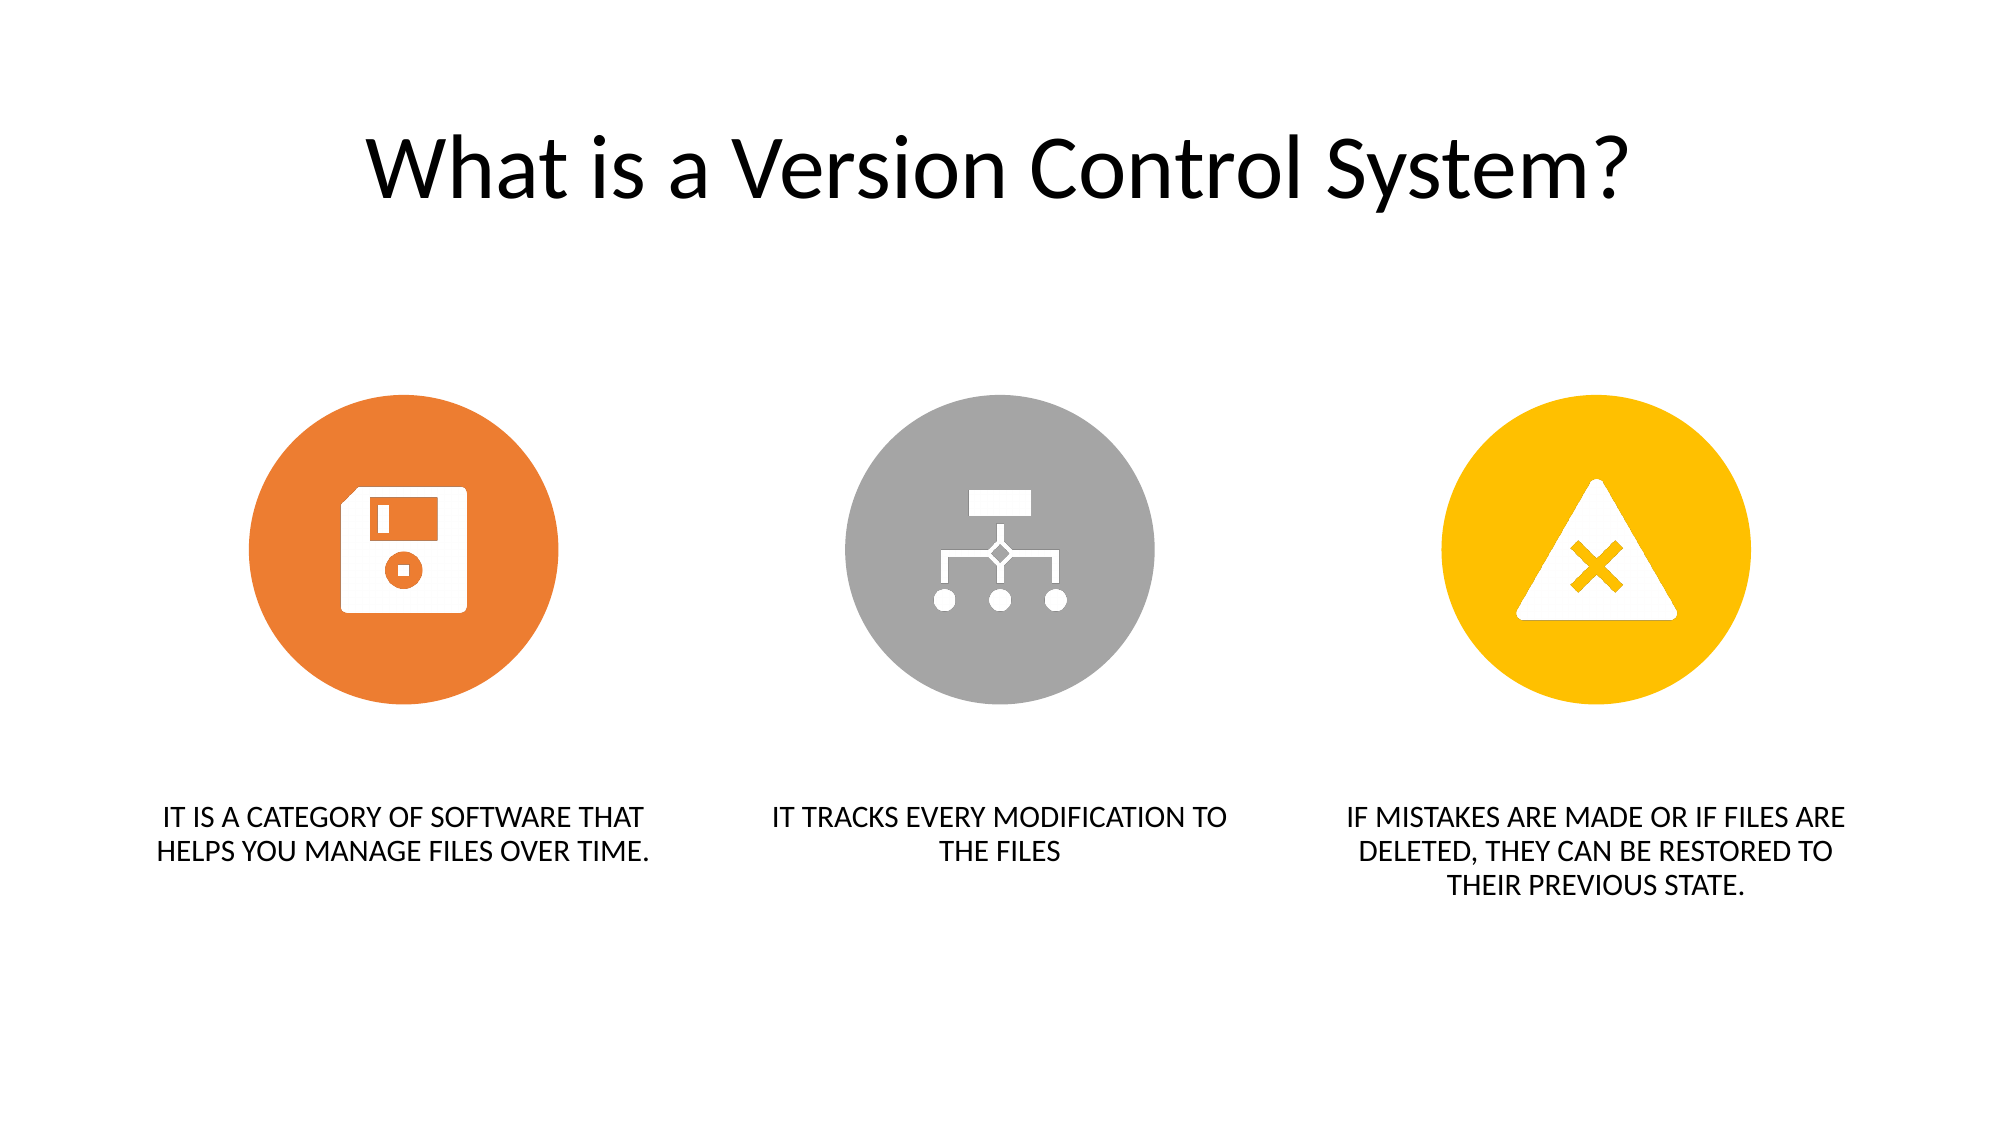

# What is a Version Control System?
It is a category of software that helps you manage files over time.
It tracks every modification to the files
If mistakes are made or if files are deleted, they can be restored to their previous state.